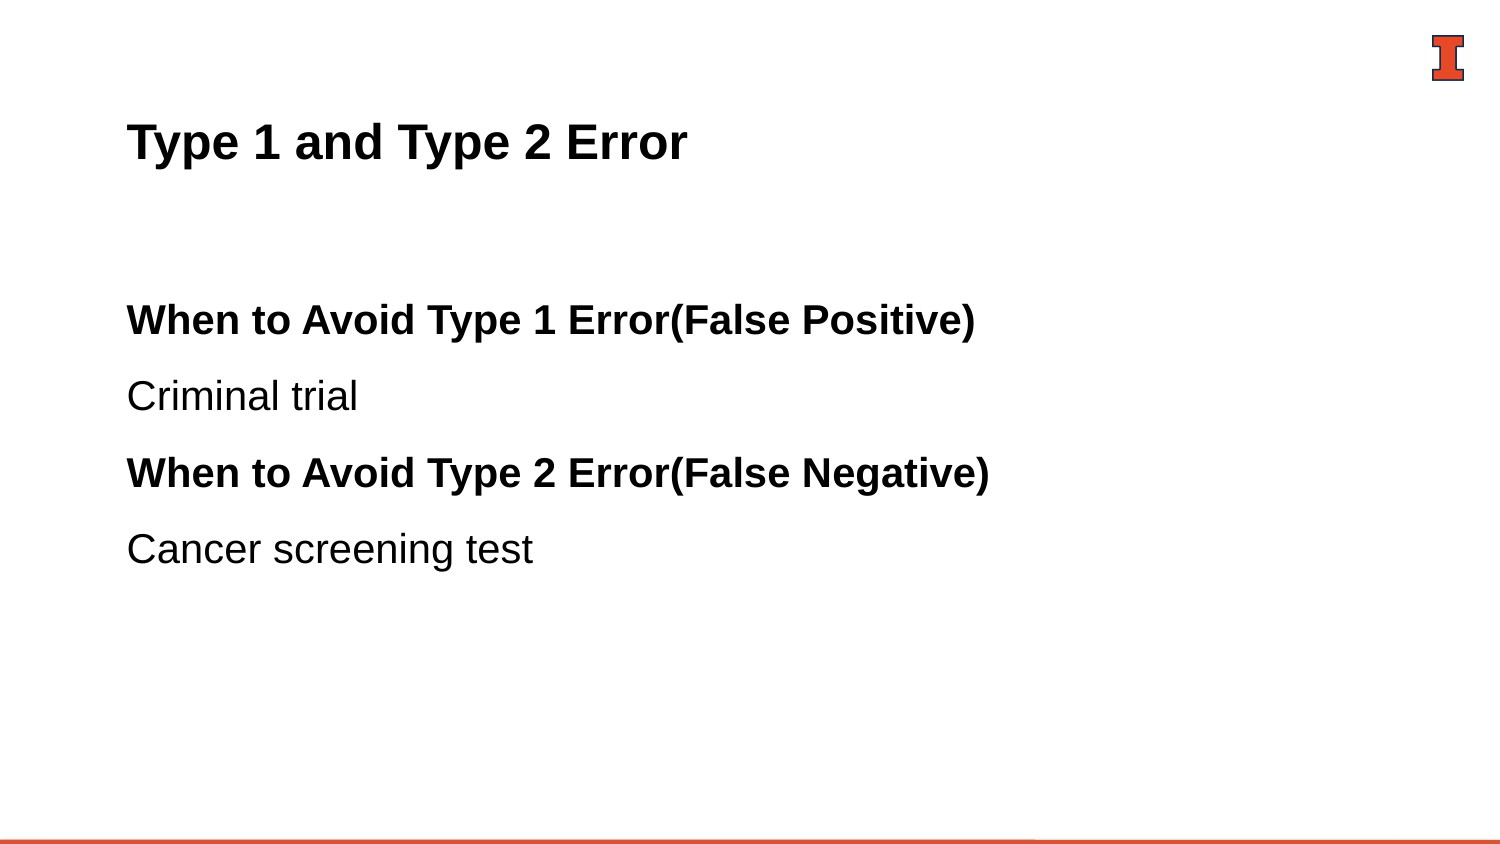

# Type 1 and Type 2 Error
When to Avoid Type 1 Error(False Positive)
Criminal trial
When to Avoid Type 2 Error(False Negative)
Cancer screening test